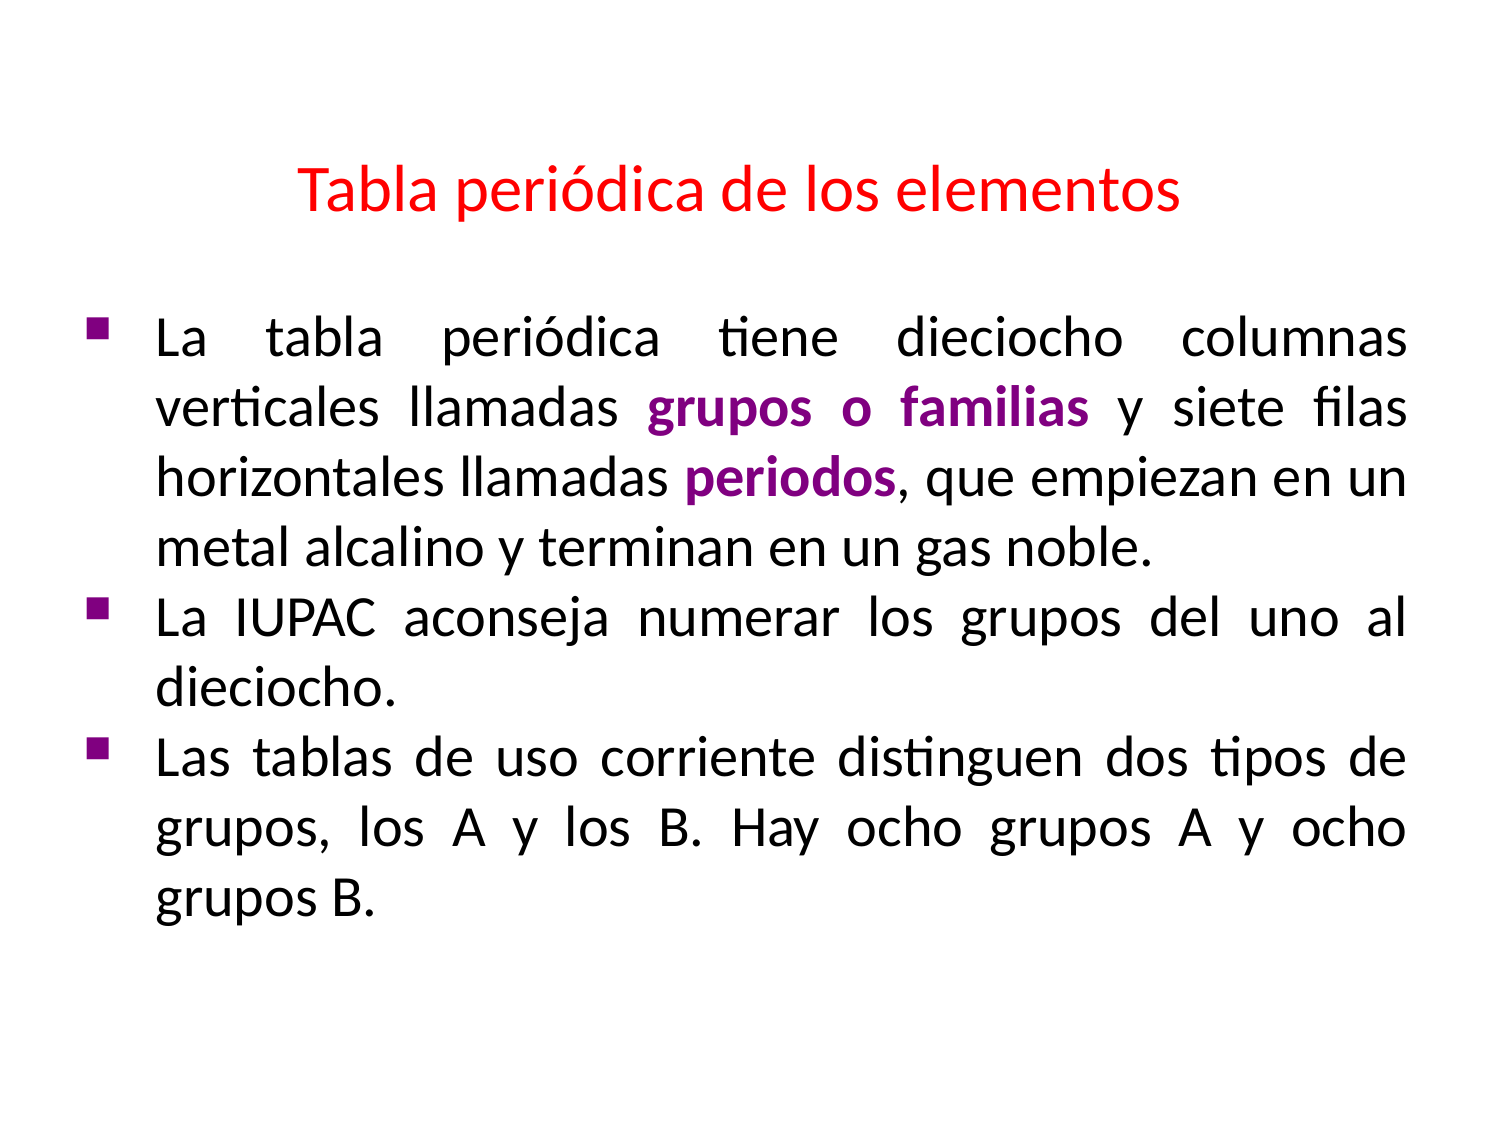

# Tabla periódica de los elementos
La tabla periódica tiene dieciocho columnas verticales llamadas grupos o familias y siete filas horizontales llamadas periodos, que empiezan en un metal alcalino y terminan en un gas noble.
La IUPAC aconseja numerar los grupos del uno al dieciocho.
Las tablas de uso corriente distinguen dos tipos de grupos, los A y los B. Hay ocho grupos A y ocho grupos B.